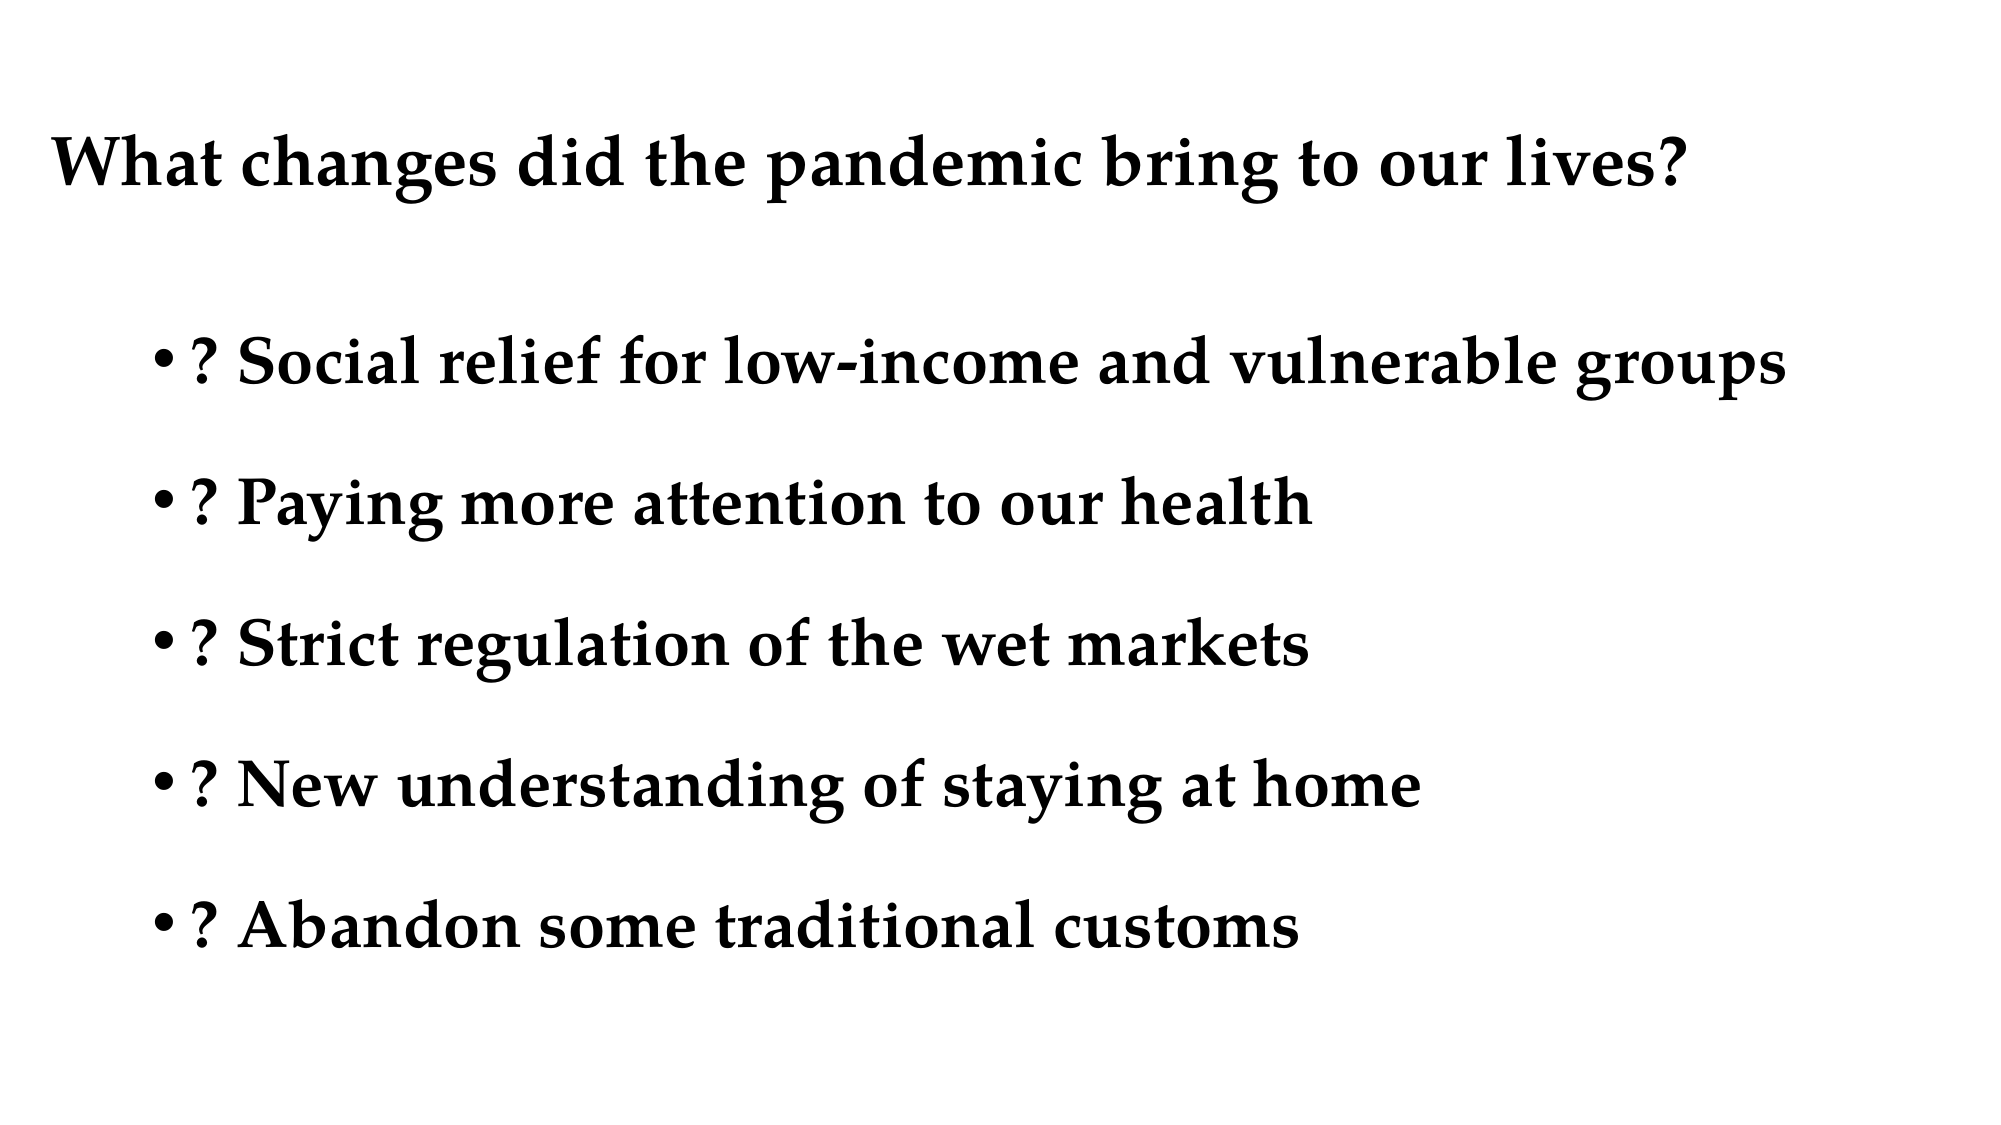

# What changes did the pandemic bring to our lives?
? Social relief for low-income and vulnerable groups
? Paying more attention to our health
? Strict regulation of the wet markets
? New understanding of staying at home
? Abandon some traditional customs